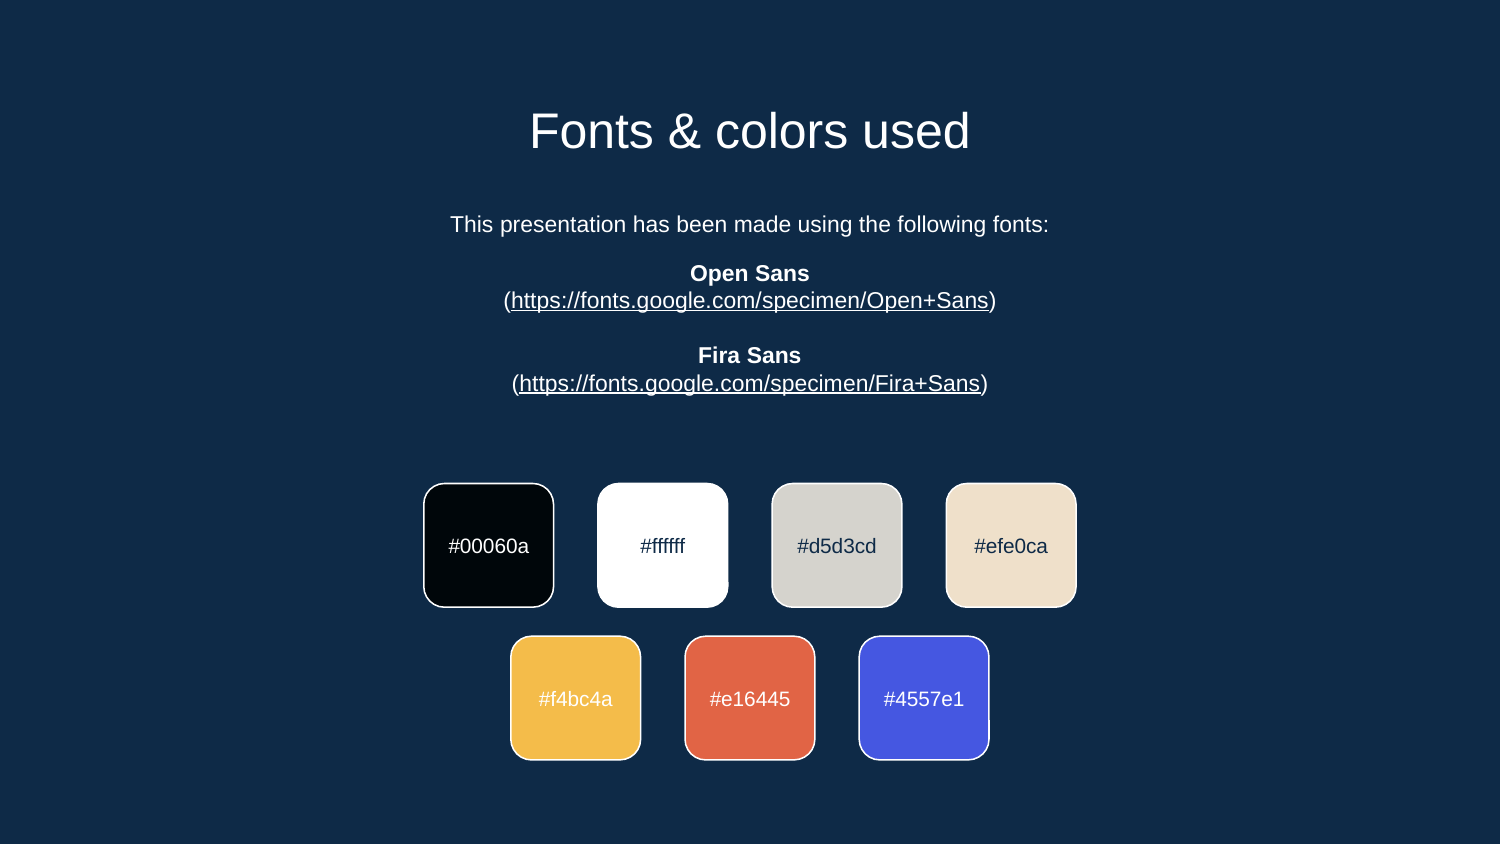

# Fonts & colors used
This presentation has been made using the following fonts:
Open Sans
(https://fonts.google.com/specimen/Open+Sans)

Fira Sans
(https://fonts.google.com/specimen/Fira+Sans)

#00060a
#ffffff
#d5d3cd
#efe0ca

#f4bc4a
#e16445
#4557e1